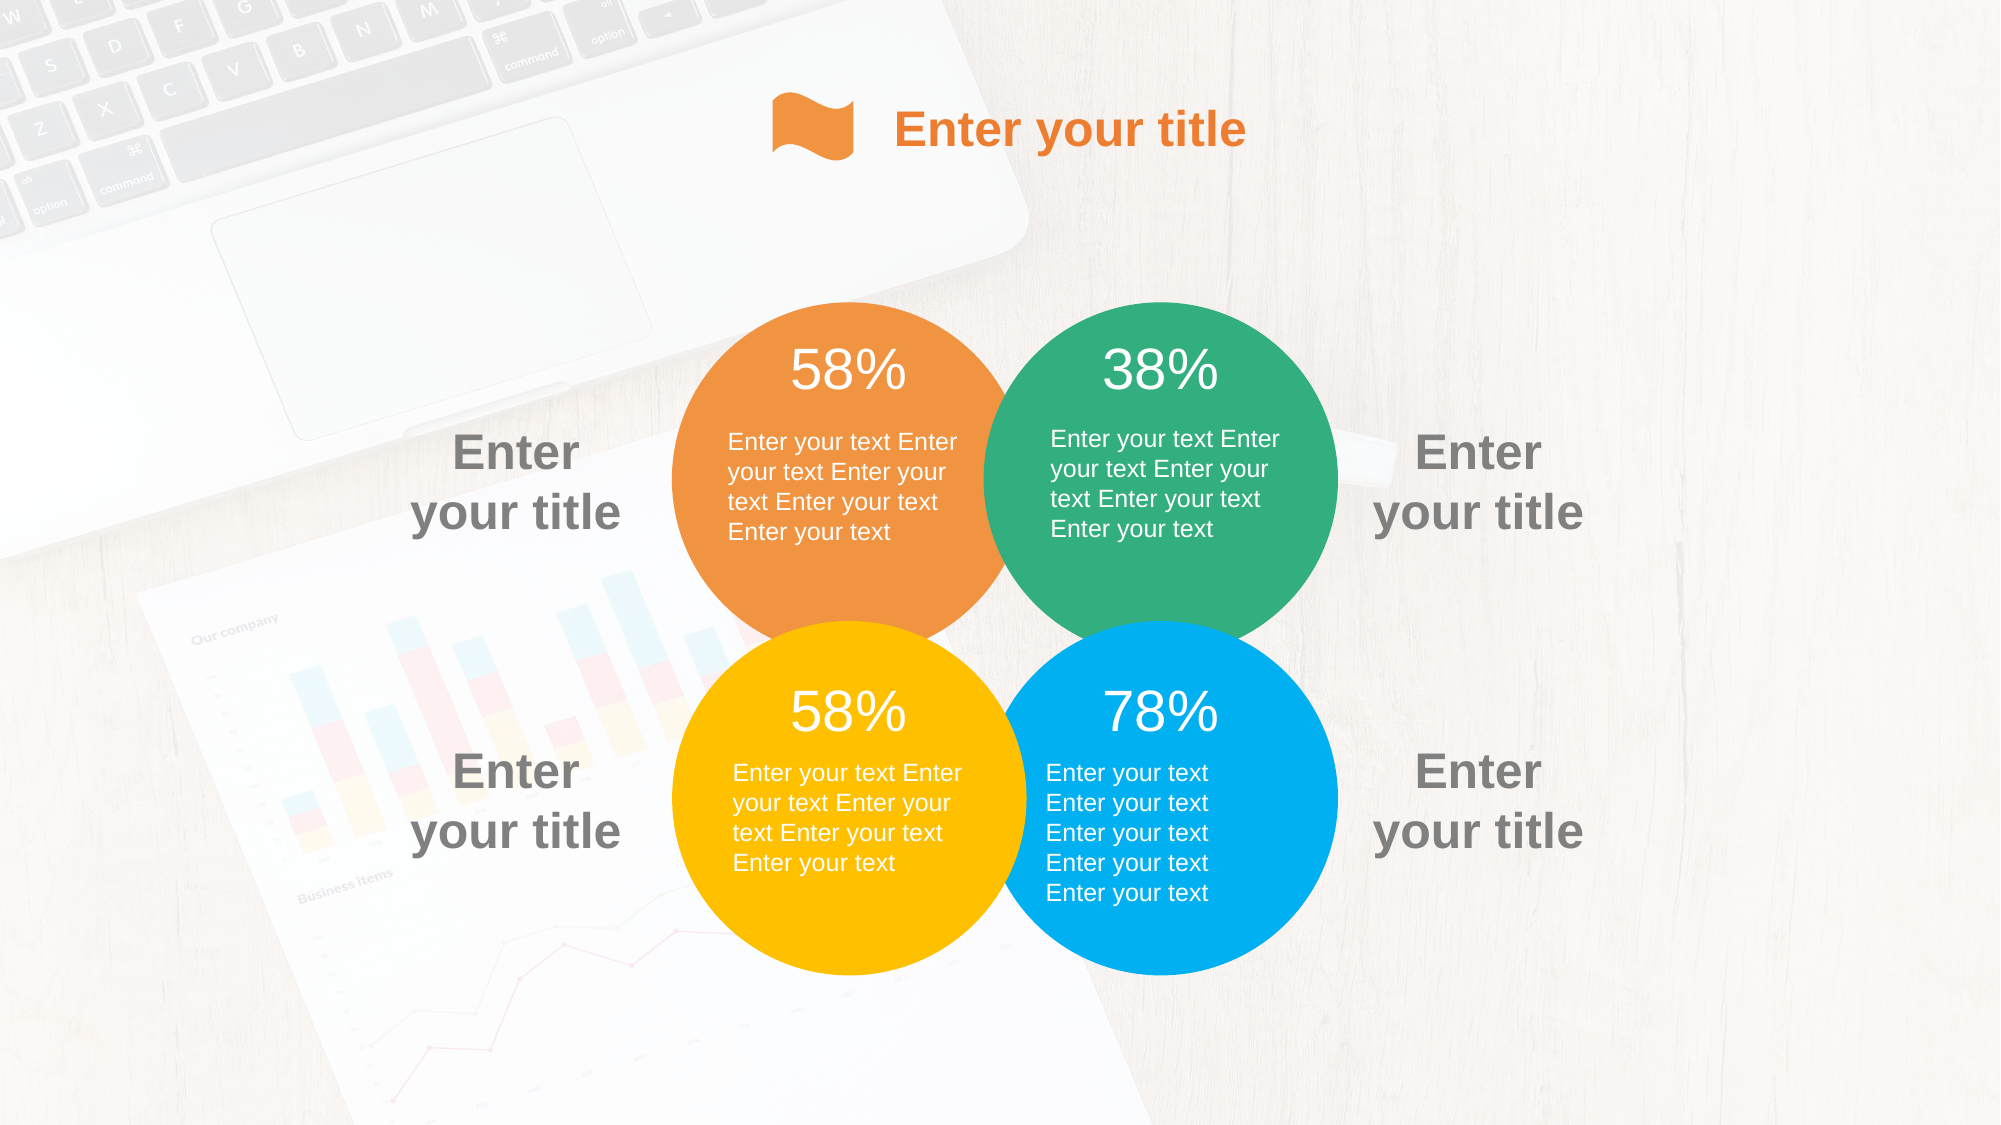

Enter your title

58%
38%
Enter your text Enter your text Enter your text Enter your text Enter your text
Enter your text Enter your text Enter your text Enter your text Enter your text
Enter your title
Enter your title

58%
78%
Enter your text Enter your text Enter your text Enter your text Enter your text
Enter your text Enter your text Enter your text Enter your text Enter your text
Enter your title
Enter your title